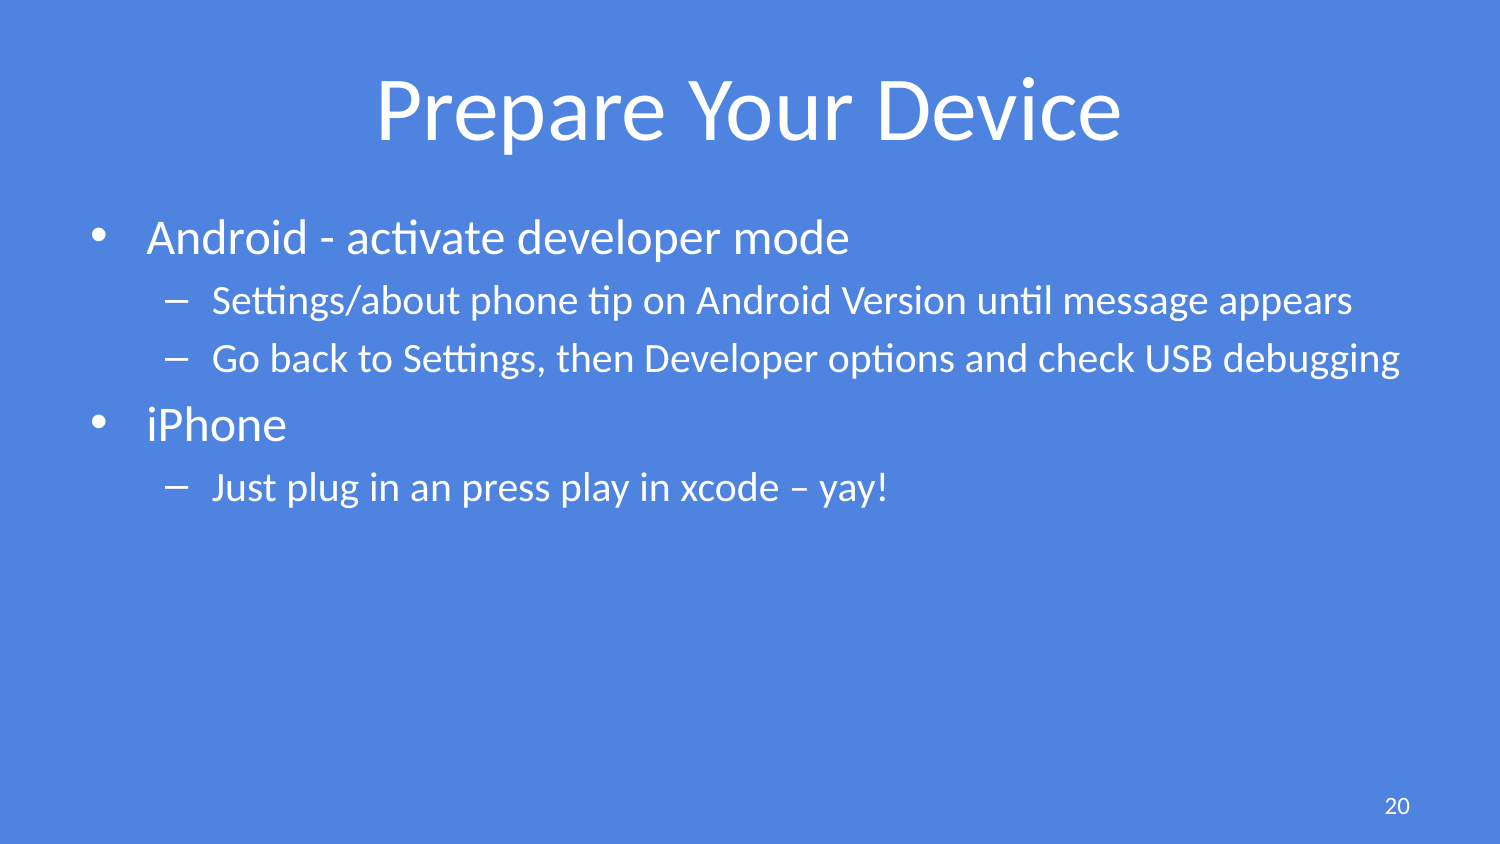

# Prepare Your Device
Android - activate developer mode
Settings/about phone tip on Android Version until message appears
Go back to Settings, then Developer options and check USB debugging
iPhone
Just plug in an press play in xcode – yay!

20